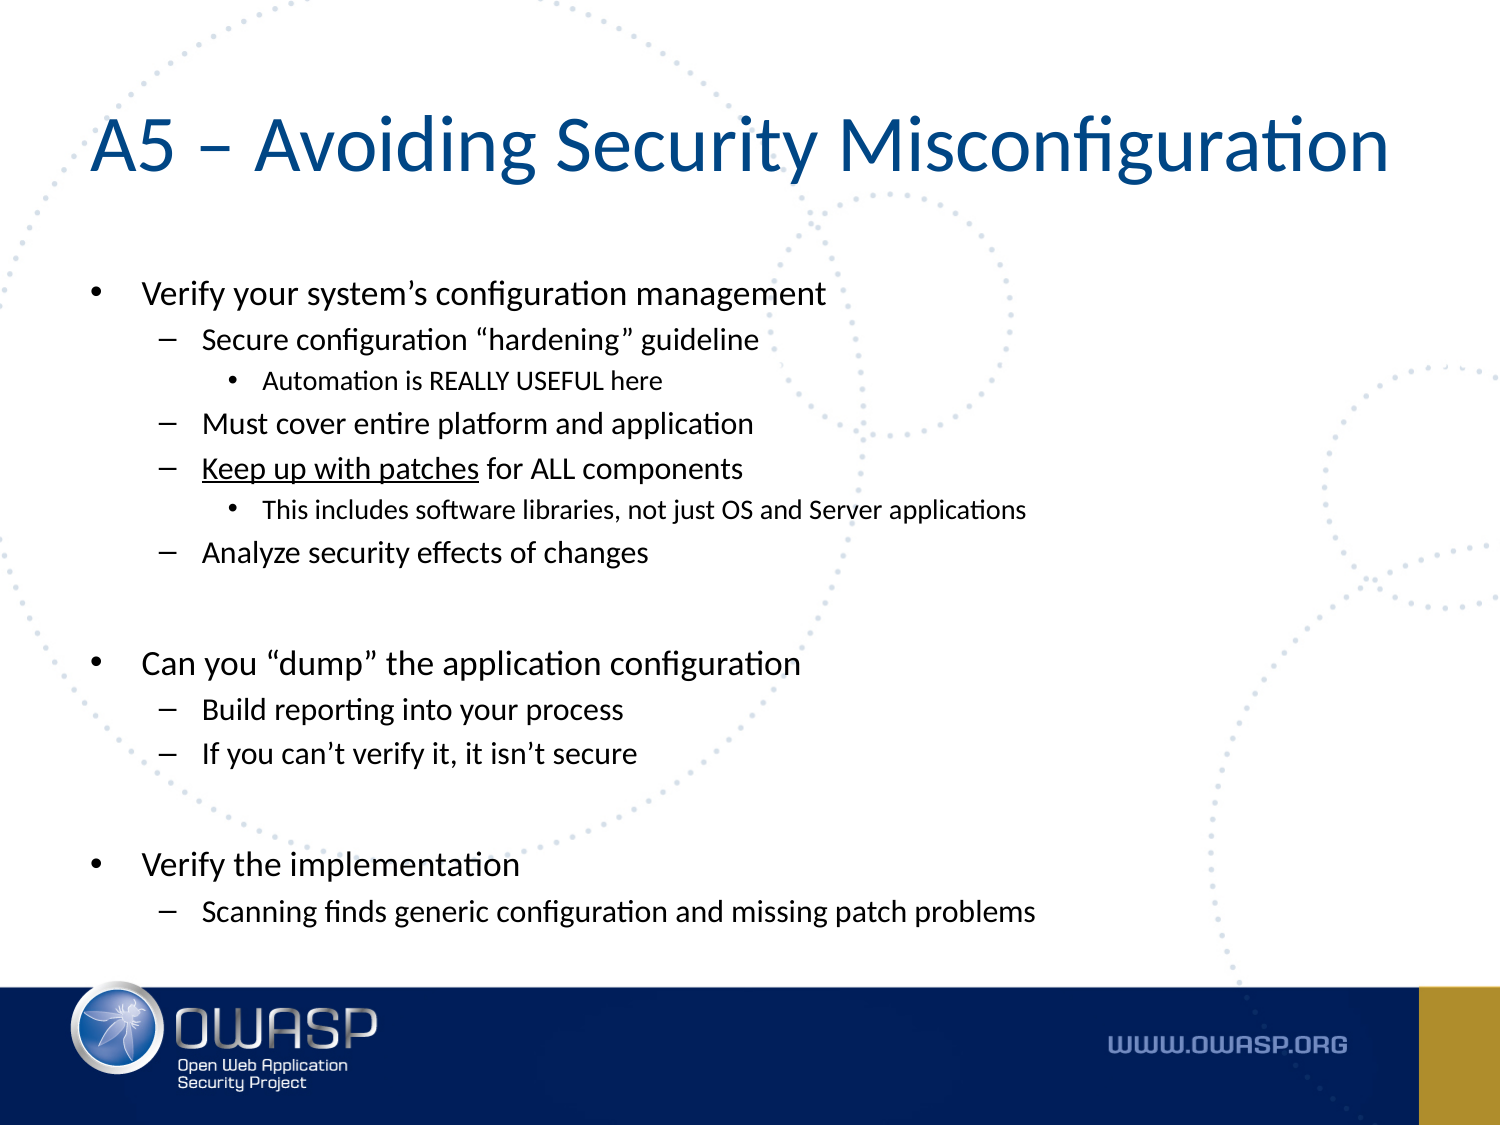

# A5 – Avoiding Security Misconfiguration
Verify your system’s configuration management
Secure configuration “hardening” guideline
Automation is REALLY USEFUL here
Must cover entire platform and application
Keep up with patches for ALL components
This includes software libraries, not just OS and Server applications
Analyze security effects of changes

Can you “dump” the application configuration
Build reporting into your process
If you can’t verify it, it isn’t secure

Verify the implementation
Scanning finds generic configuration and missing patch problems